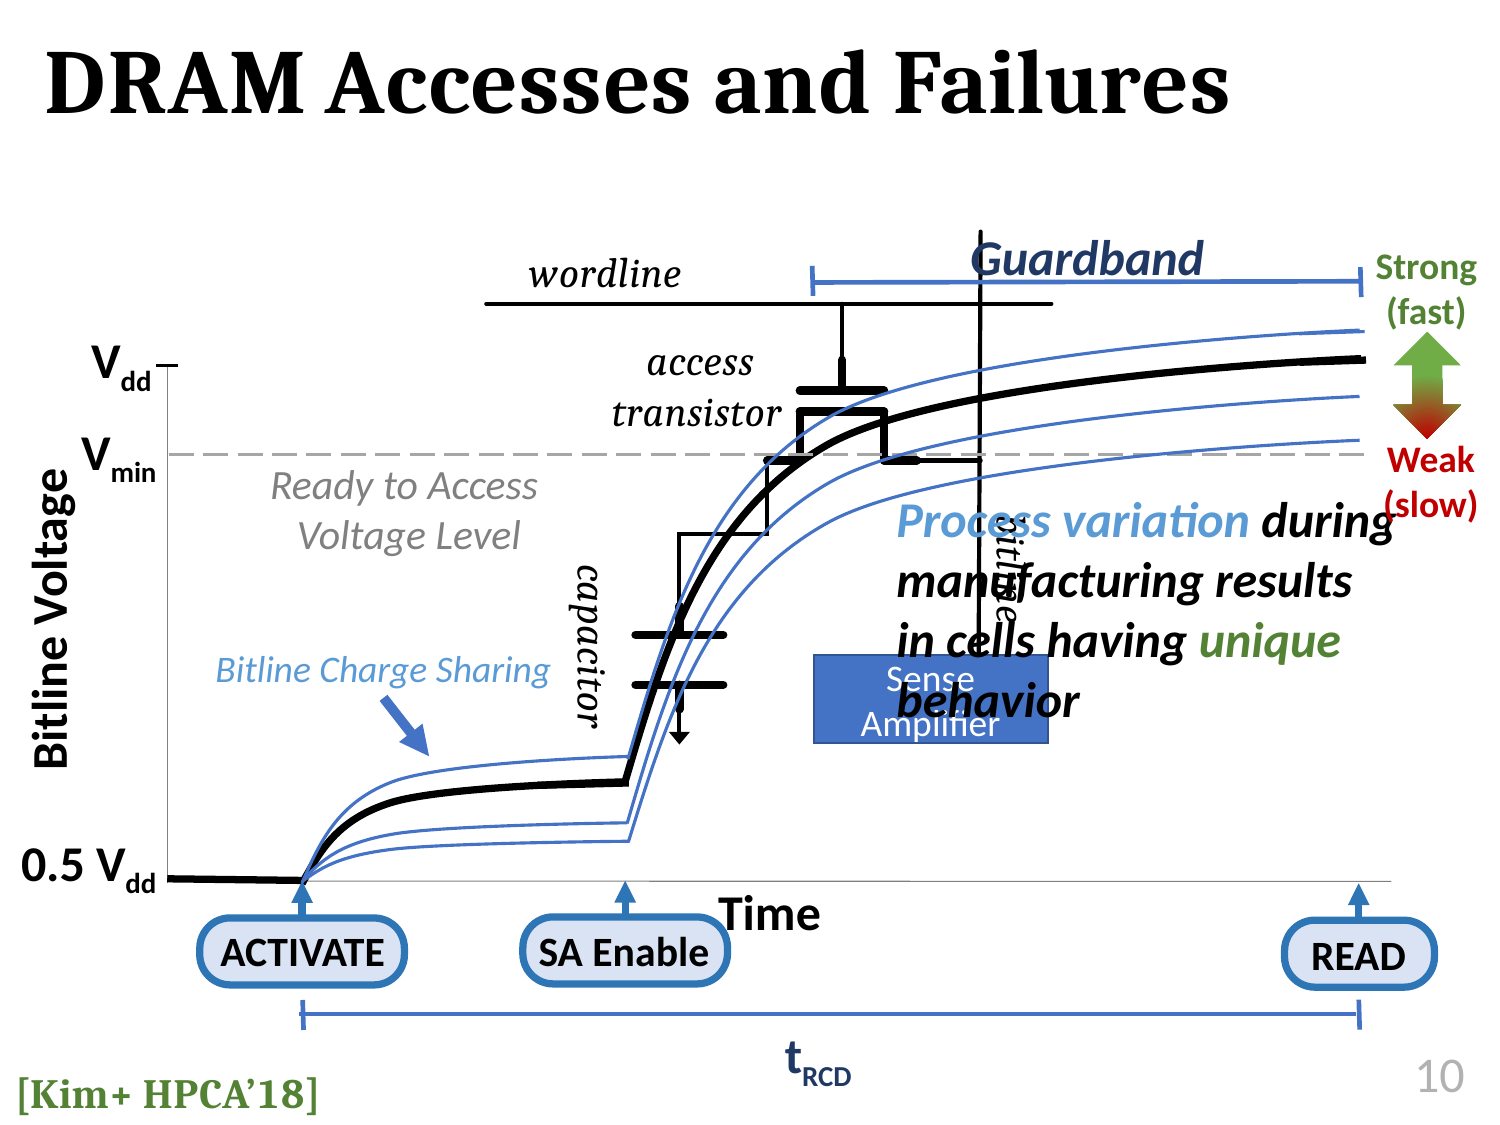

DRAM Accesses and Failures
Guardband
wordline
access
transistor
bitline
capacitor
Sense Amplifier
Strong
(fast)

Weak
(slow)
Vdd
0.5 Vdd

Vmin

Ready to Access
Voltage Level
Process variation during manufacturing results in cells having unique behavior
Bitline Voltage
Bitline Charge Sharing

Time

ACTIVATE
SA Enable
READ
tRCD
10
[Kim+ HPCA’18]